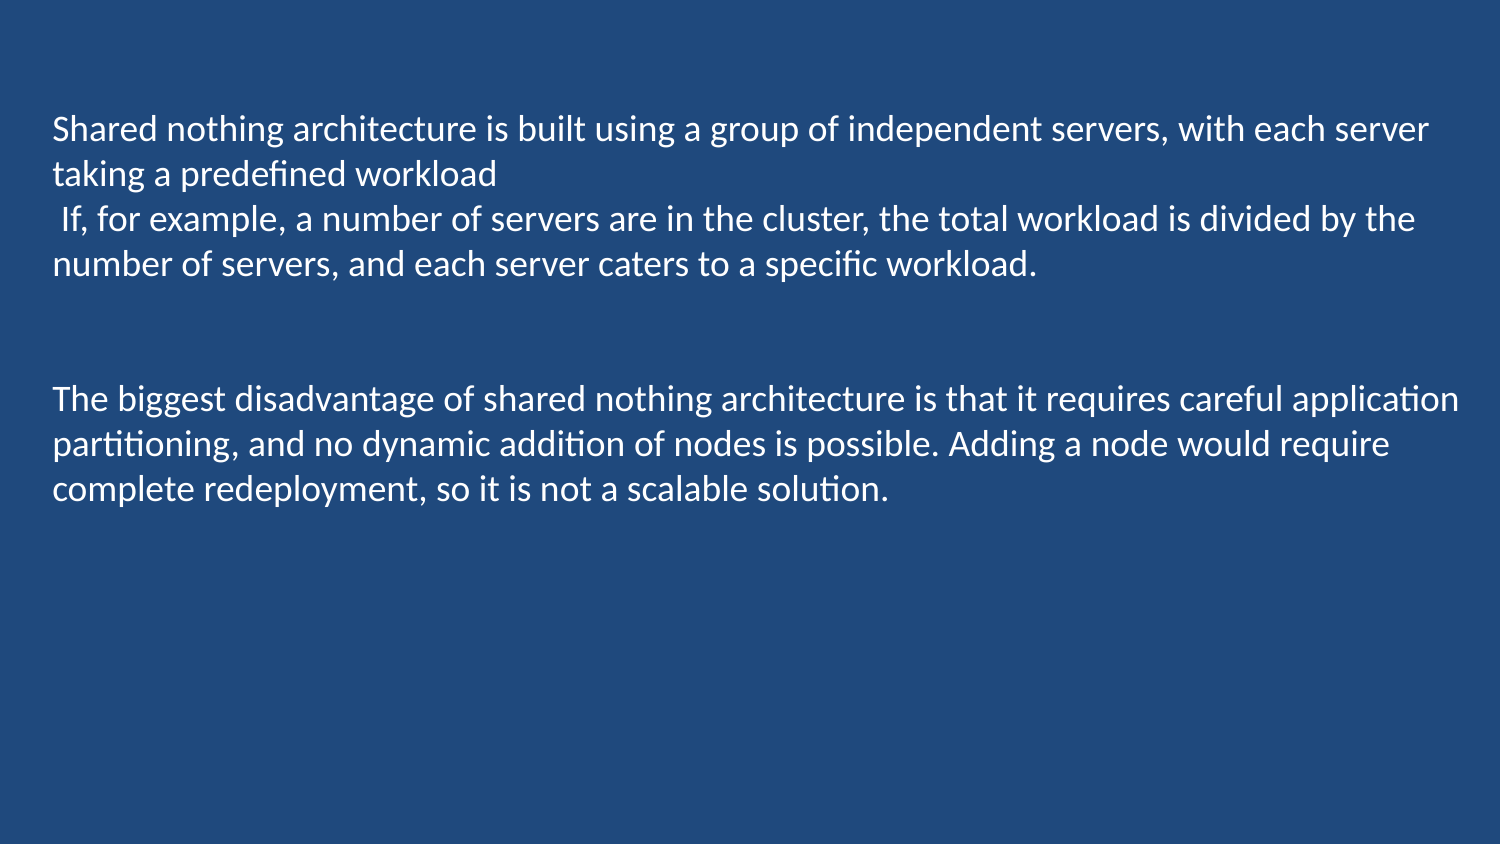

Shared nothing architecture is built using a group of independent servers, with each server taking a predefined workload
 If, for example, a number of servers are in the cluster, the total workload is divided by the number of servers, and each server caters to a specific workload.

The biggest disadvantage of shared nothing architecture is that it requires careful application partitioning, and no dynamic addition of nodes is possible. Adding a node would require complete redeployment, so it is not a scalable solution.